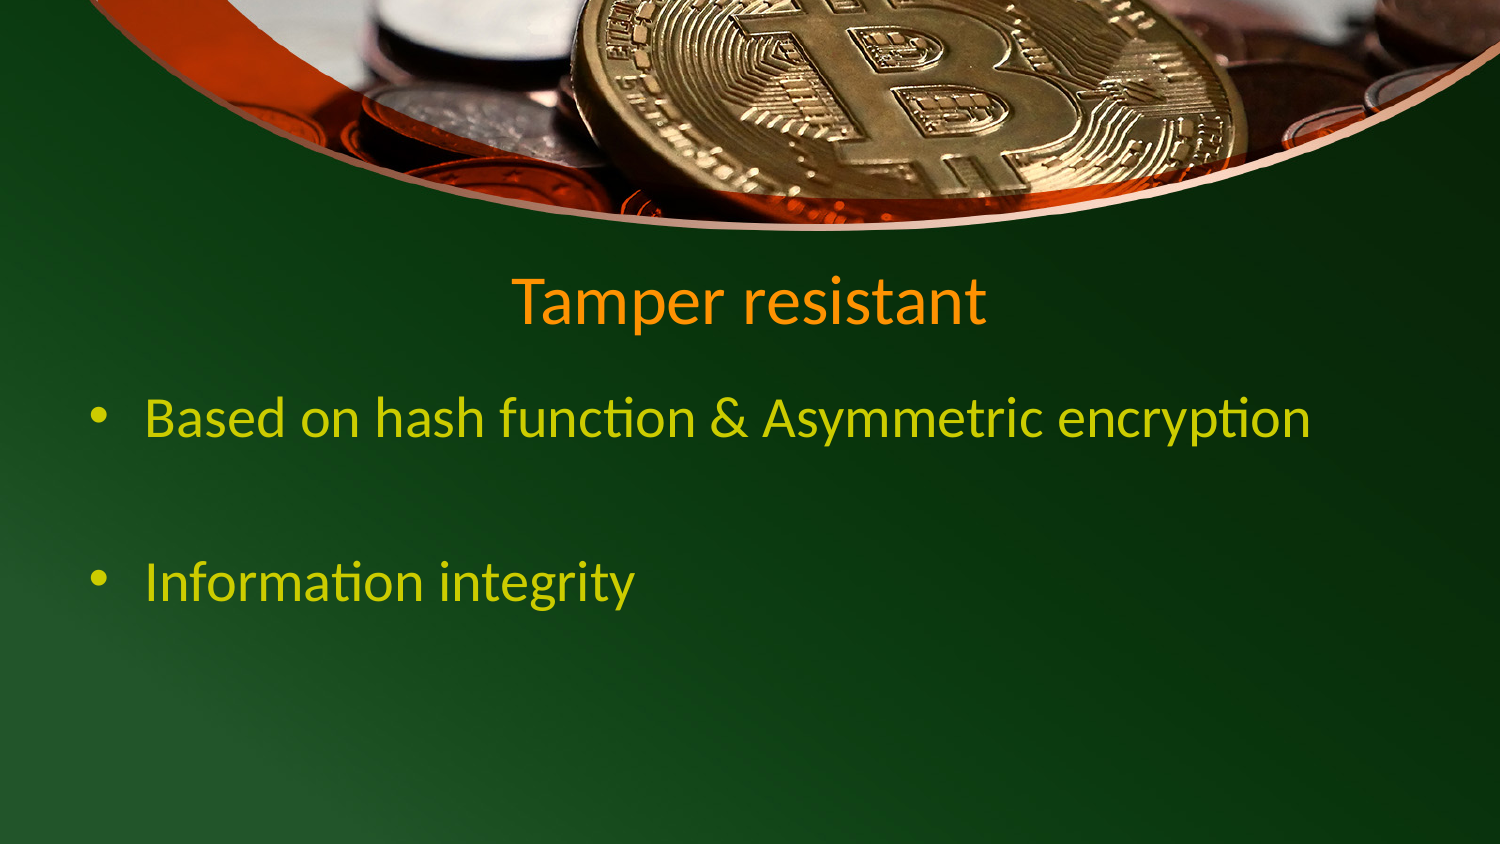

# Tamper resistant
Based on hash function & Asymmetric encryption

Information integrity